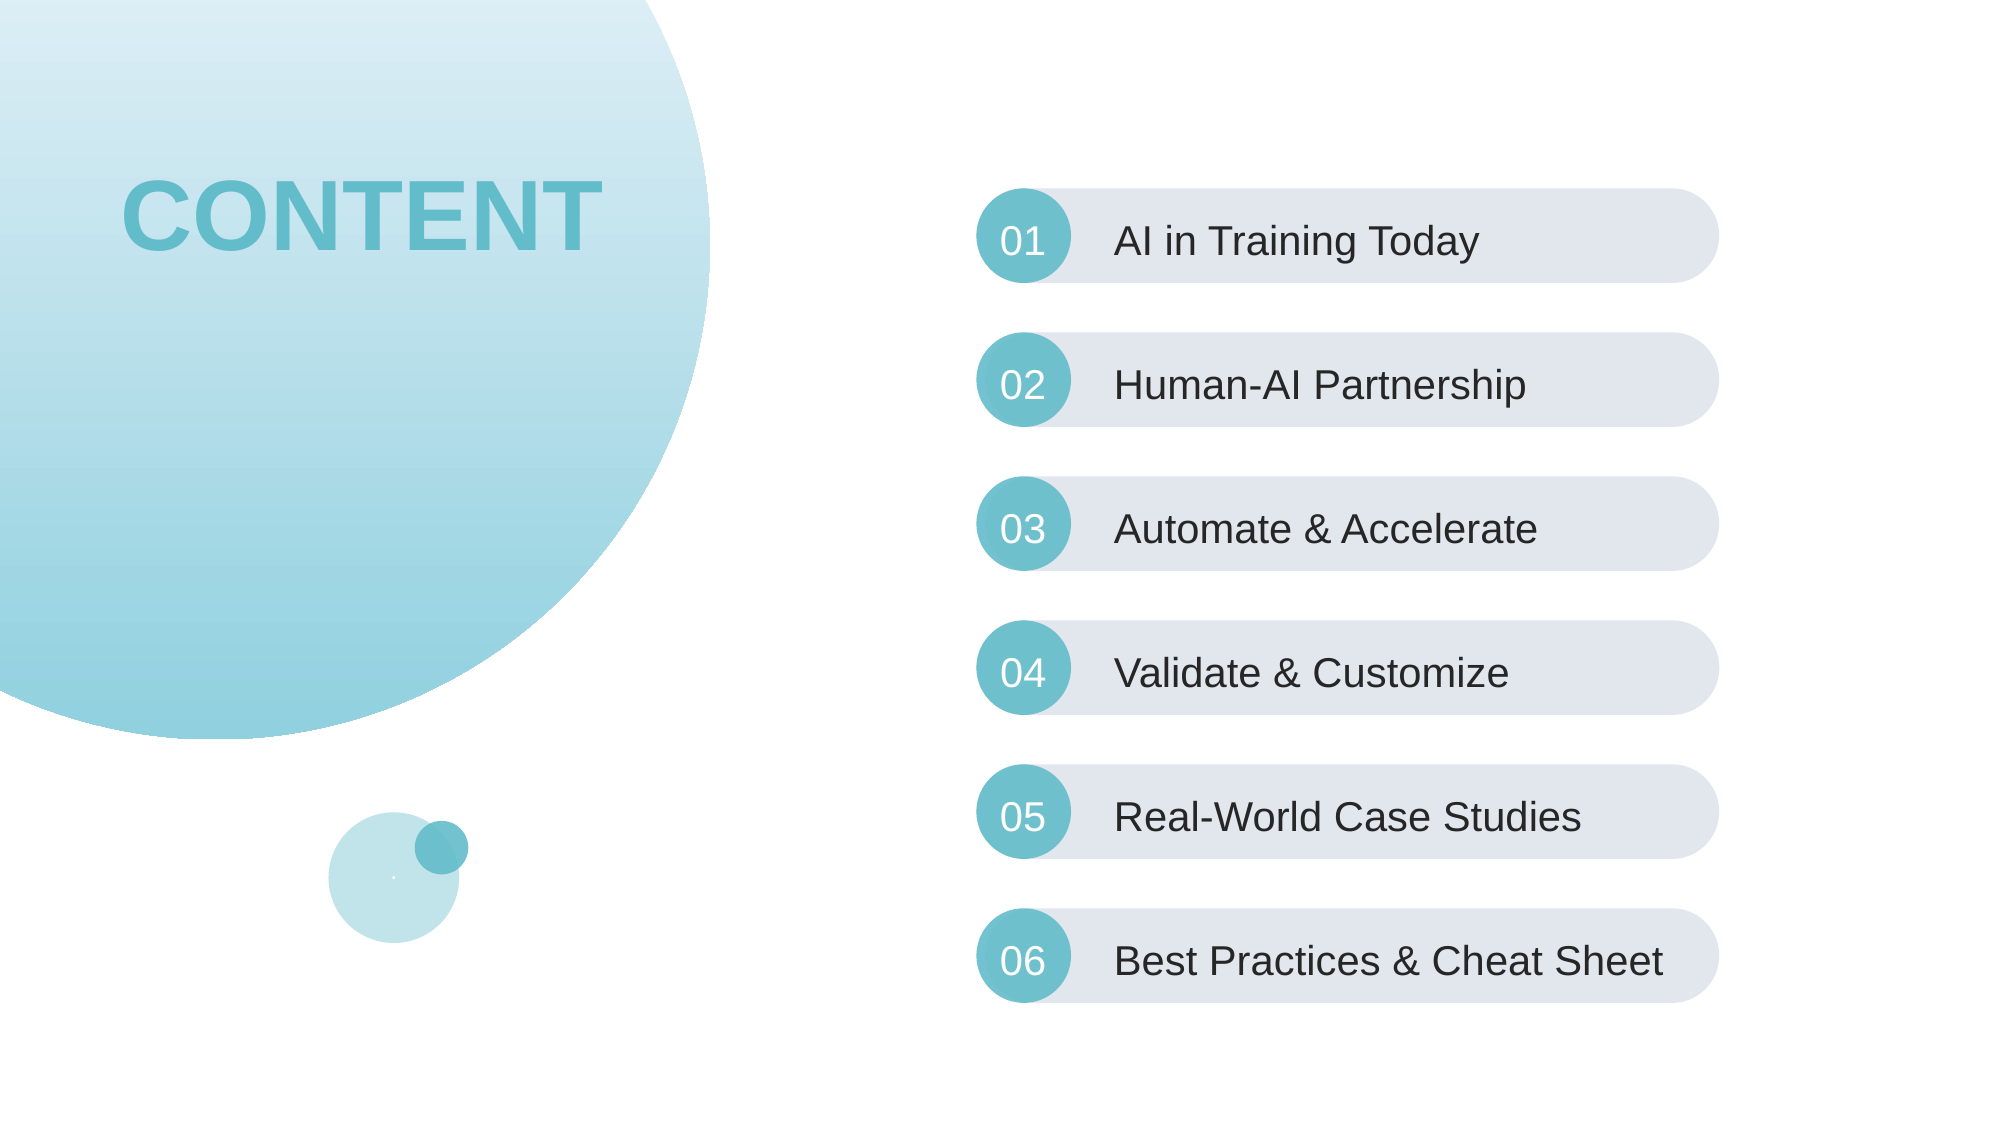

CONTENT

01
AI in Training Today

02
Human-AI Partnership

03
Automate & Accelerate

04
Validate & Customize

05
Real-World Case Studies

06
Best Practices & Cheat Sheet